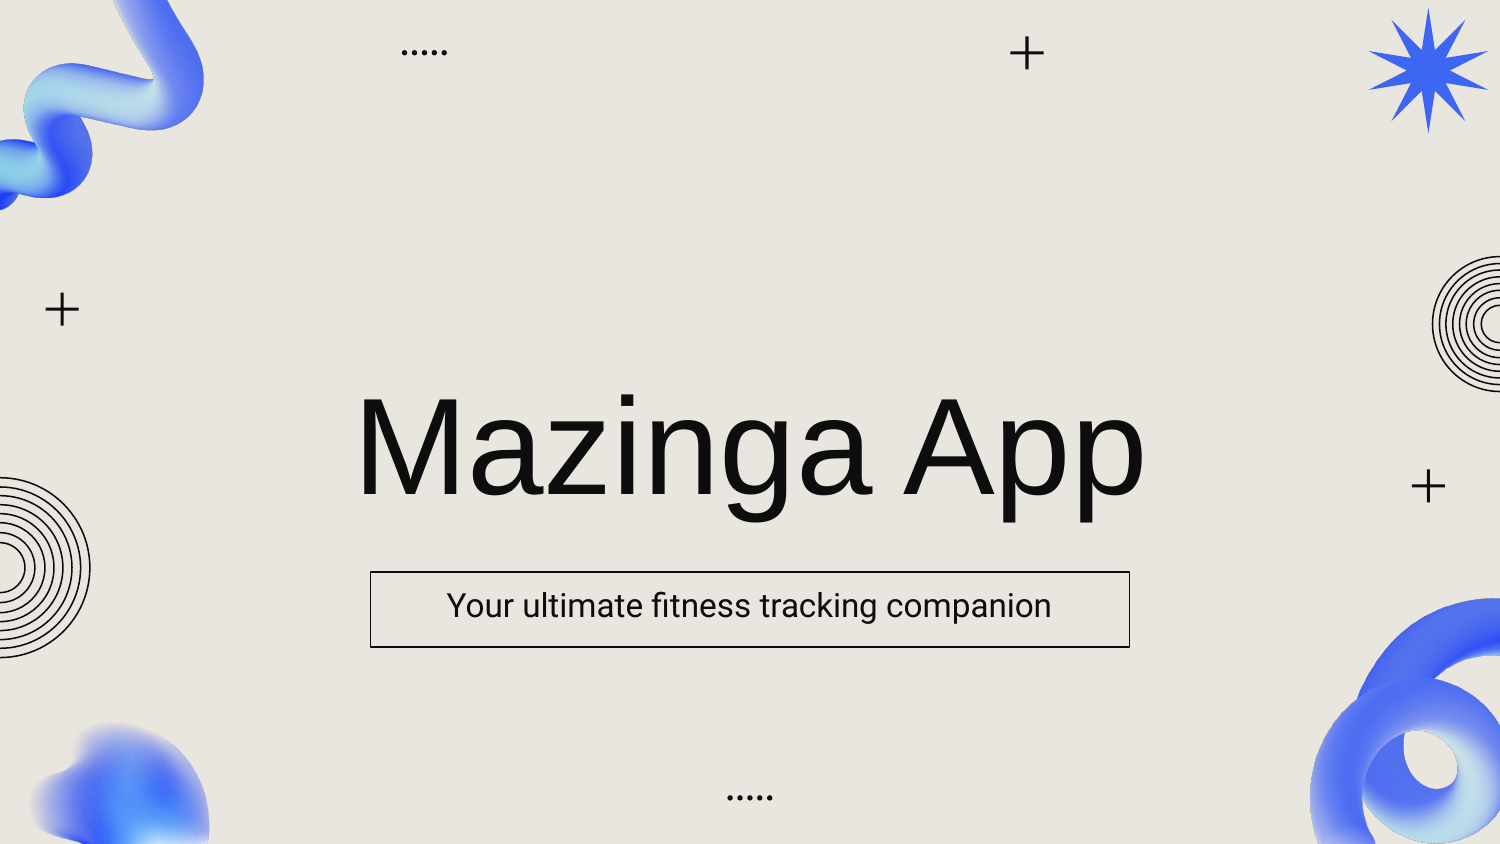

# Mazinga App
Your ultimate fitness tracking companion